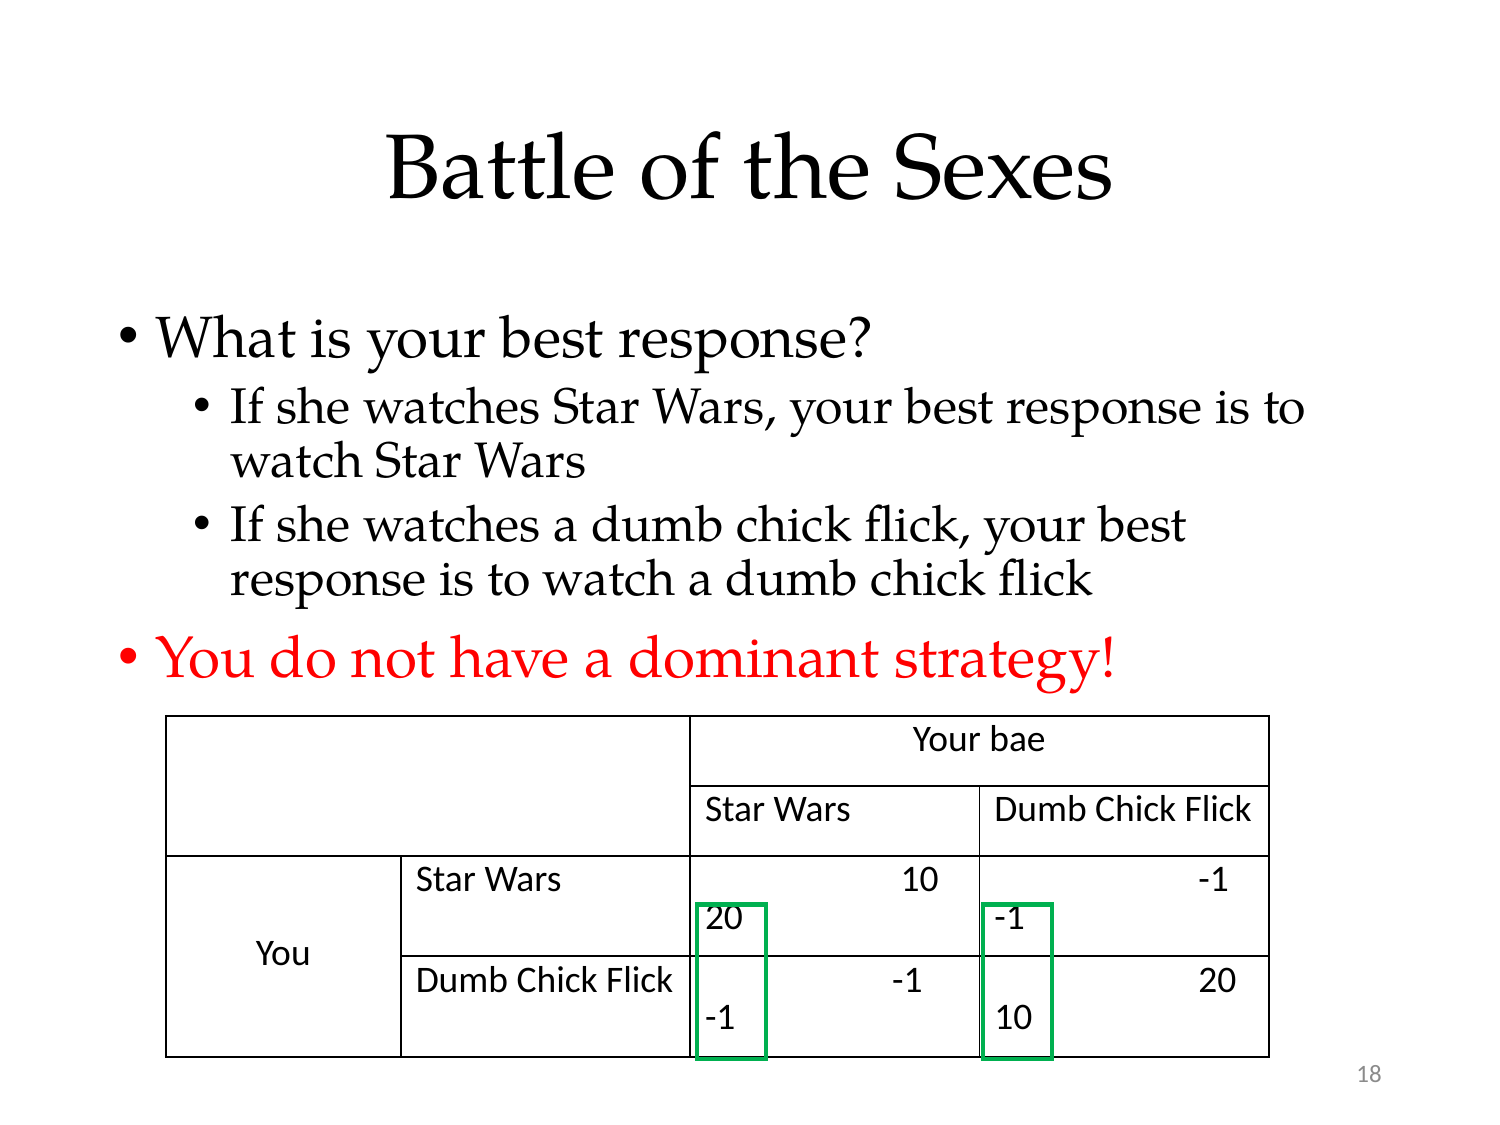

# Battle of the Sexes
What is your best response?
If she watches Star Wars, your best response is to watch Star Wars
If she watches a dumb chick flick, your best response is to watch a dumb chick flick
You do not have a dominant strategy!
|  |  | Your bae |  |
| --- | --- | --- | --- |
|  |  | Star Wars | Dumb Chick Flick |
| You | Star Wars | 10 20 | -1 -1 |
|  | Dumb Chick Flick | -1 -1 | 20 10 |

18